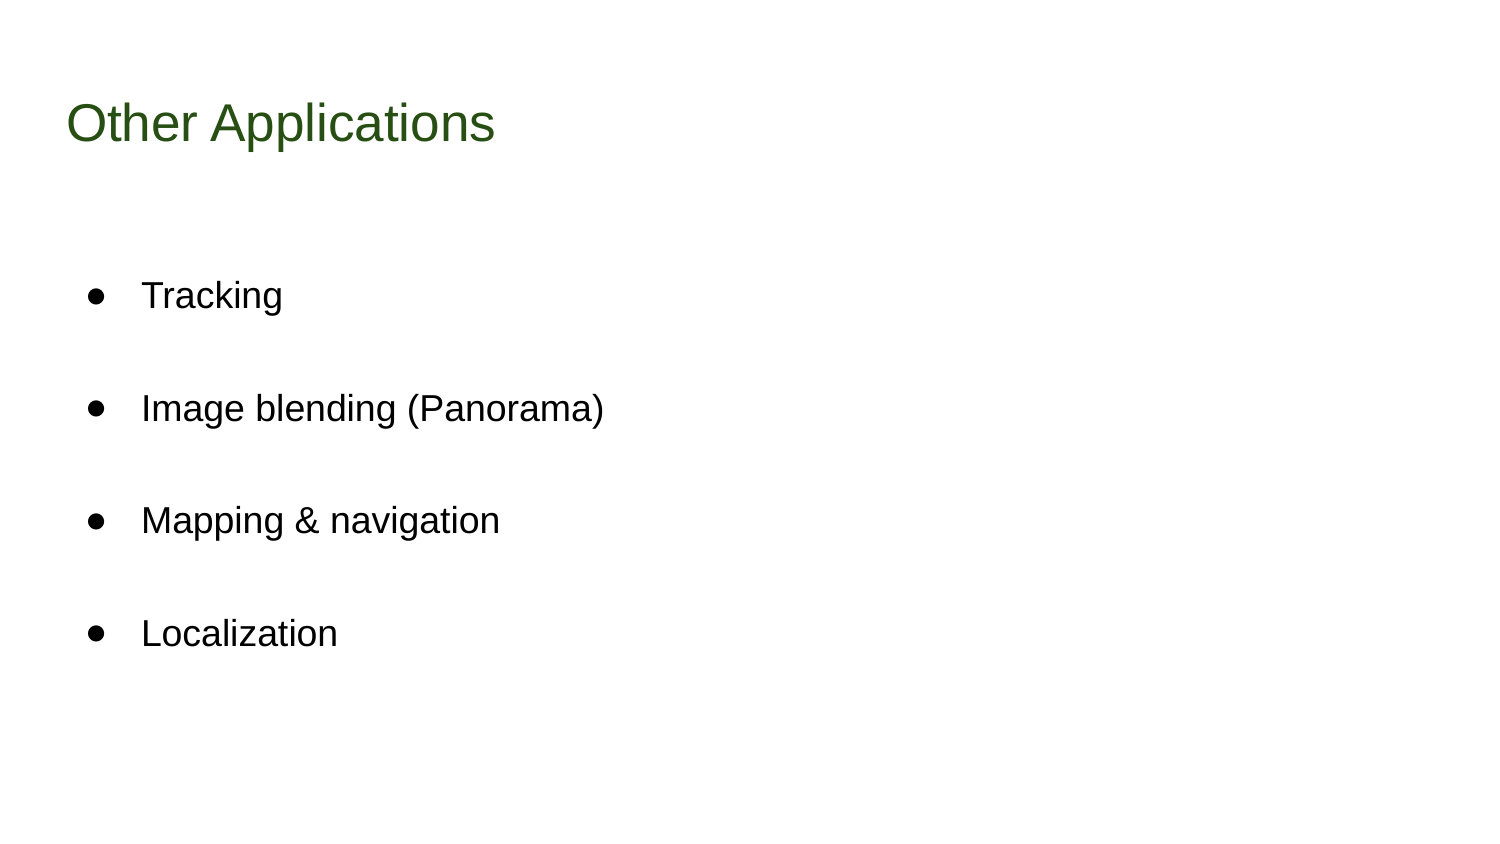

# Other Applications
Tracking
Image blending (Panorama)
Mapping & navigation
Localization